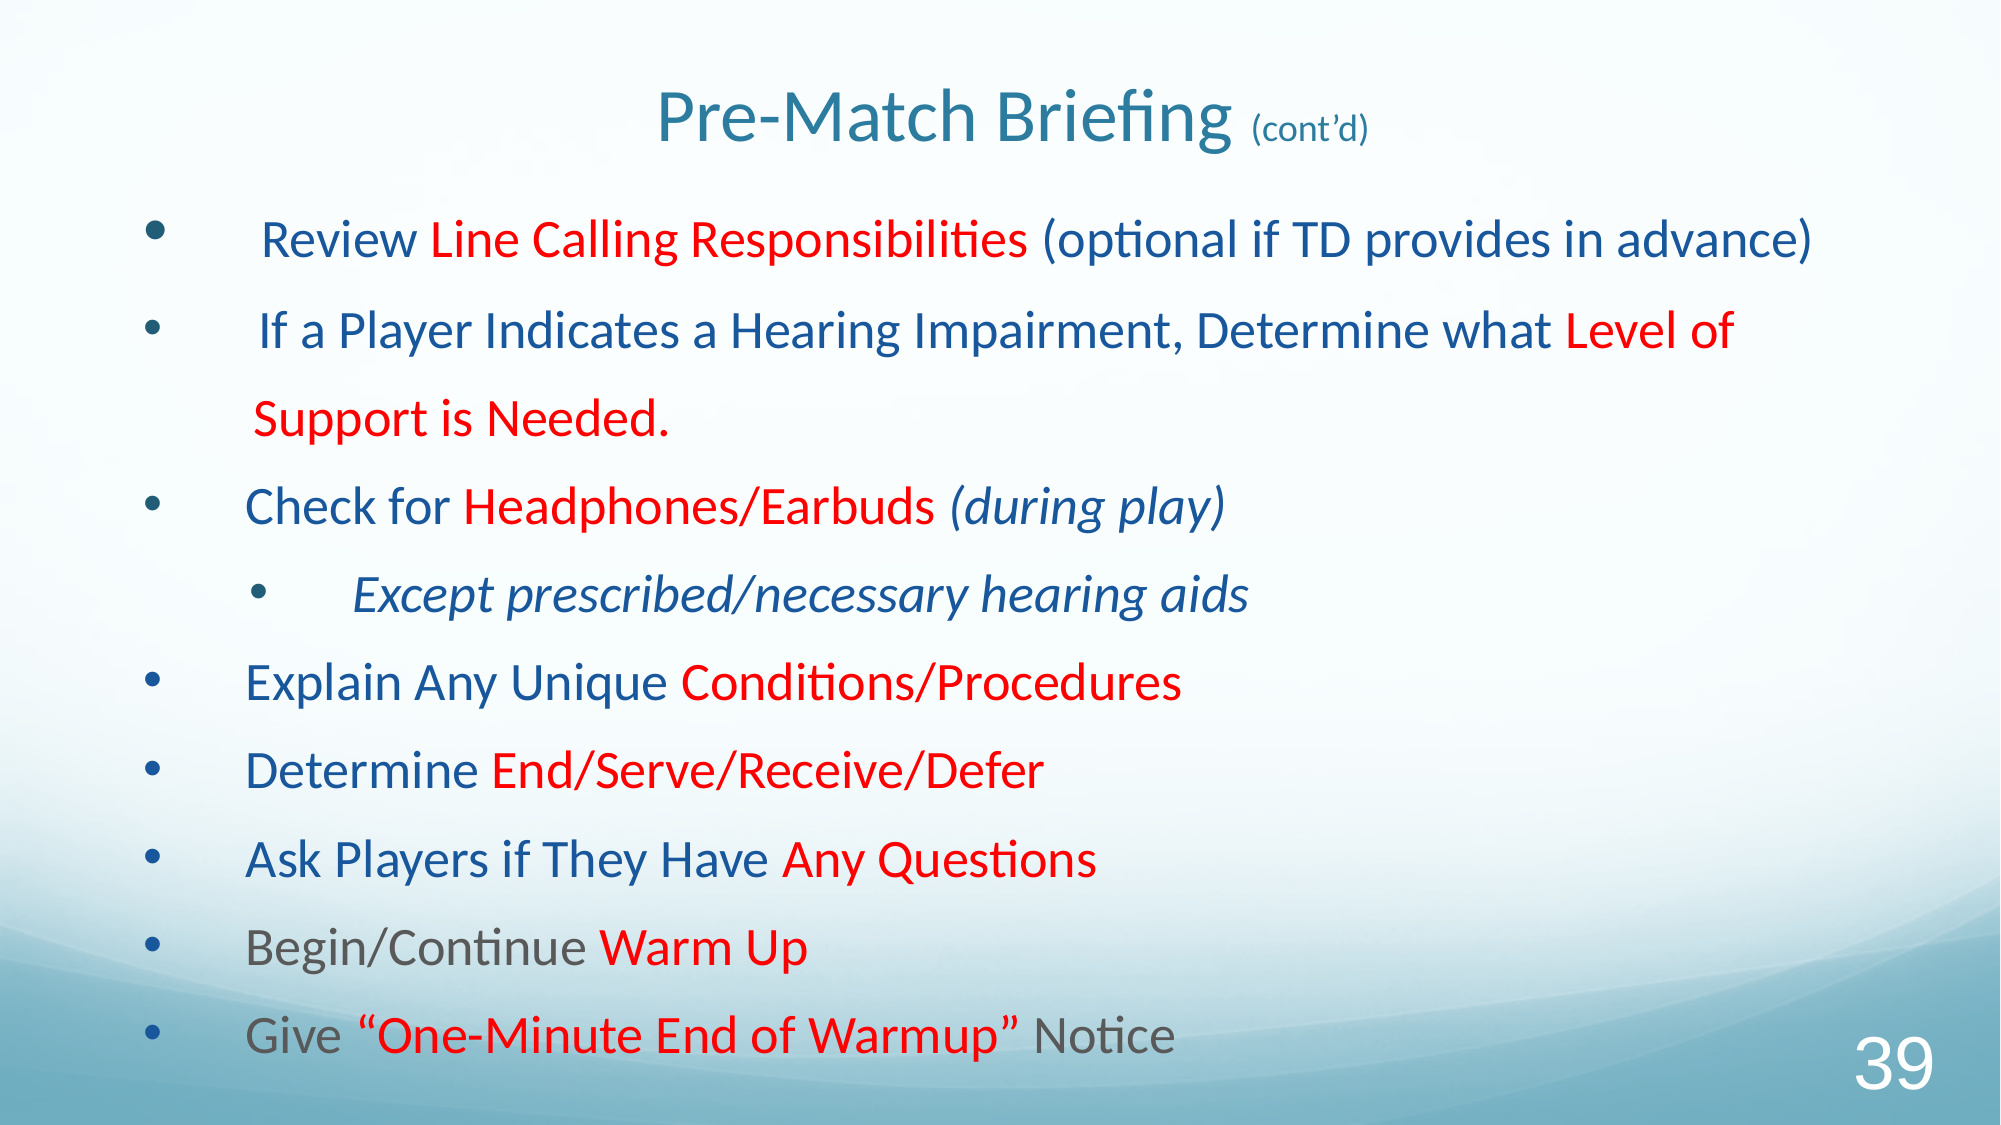

# Pre-Match Briefing (cont’d)
 Review Line Calling Responsibilities (optional if TD provides in advance)
 If a Player Indicates a Hearing Impairment, Determine what Level of
         Support is Needed.
Check for Headphones/Earbuds (during play)
Except prescribed/necessary hearing aids
Explain Any Unique Conditions/Procedures
Determine End/Serve/Receive/Defer
Ask Players if They Have Any Questions
Begin/Continue Warm Up
Give “One-Minute End of Warmup” Notice
39